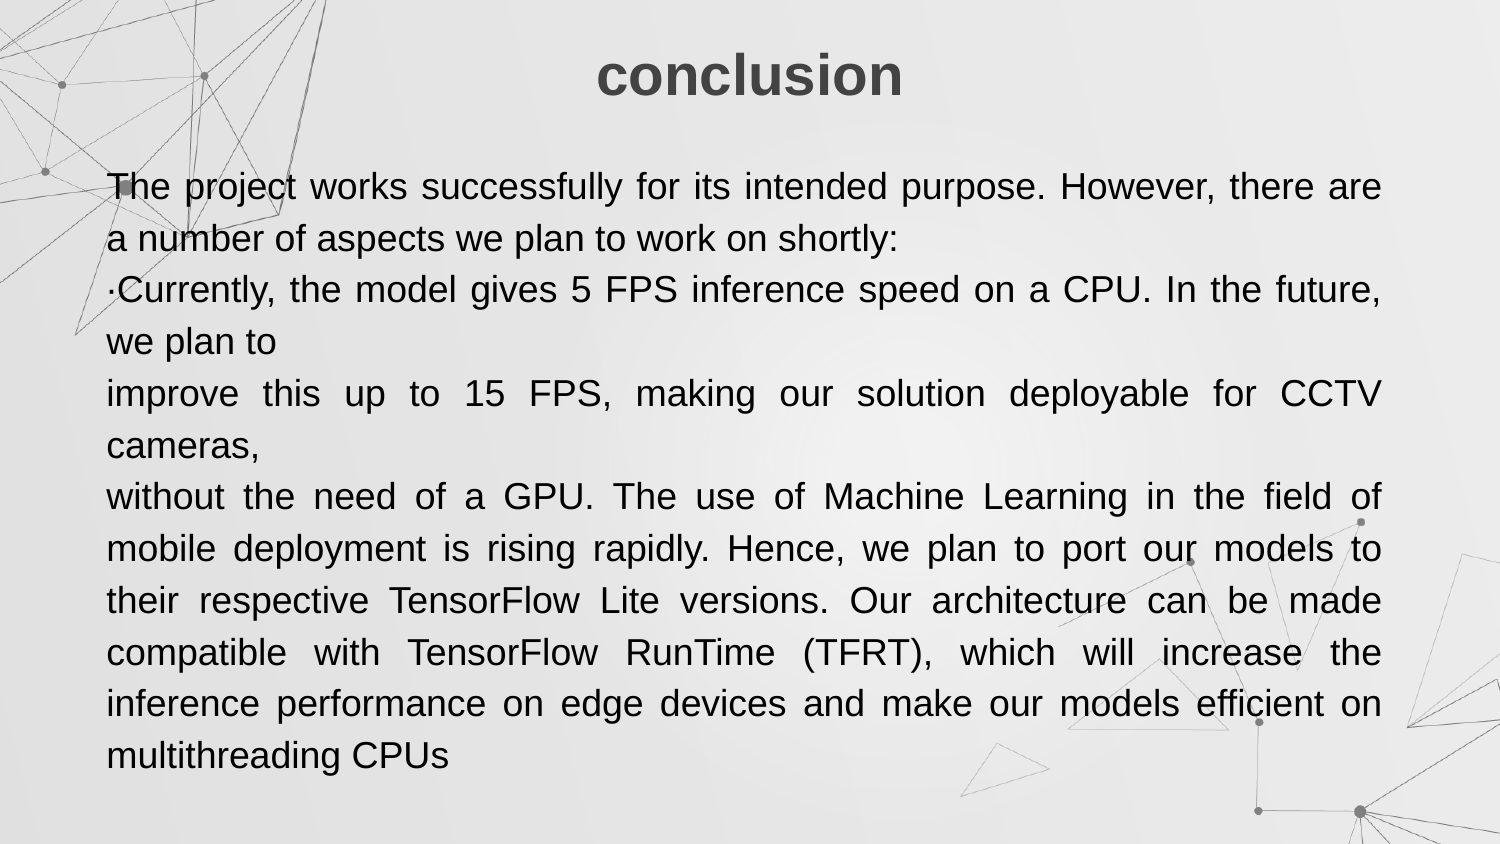

# conclusion
The project works successfully for its intended purpose. However, there are a number of aspects we plan to work on shortly:
∙Currently, the model gives 5 FPS inference speed on a CPU. In the future, we plan to
improve this up to 15 FPS, making our solution deployable for CCTV cameras,
without the need of a GPU. The use of Machine Learning in the field of mobile deployment is rising rapidly. Hence, we plan to port our models to their respective TensorFlow Lite versions. Our architecture can be made compatible with TensorFlow RunTime (TFRT), which will increase the inference performance on edge devices and make our models efficient on multithreading CPUs